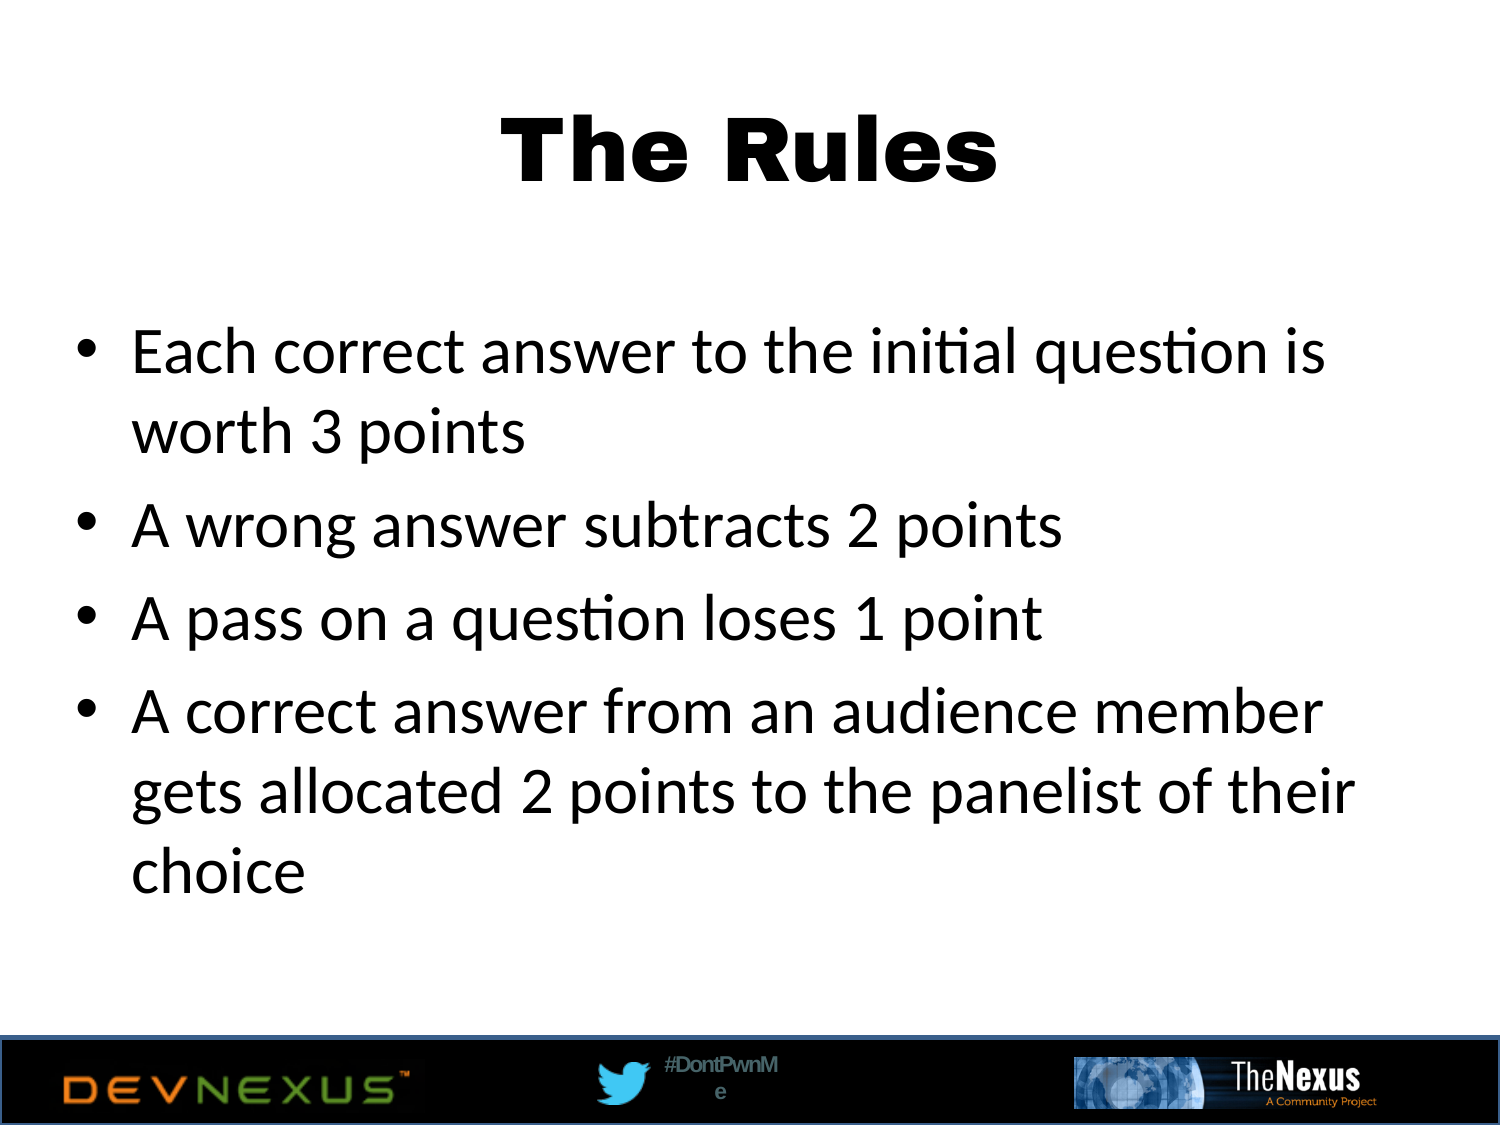

The Rules
Each correct answer to the initial question is worth 3 points
A wrong answer subtracts 2 points
A pass on a question loses 1 point
A correct answer from an audience member gets allocated 2 points to the panelist of their choice